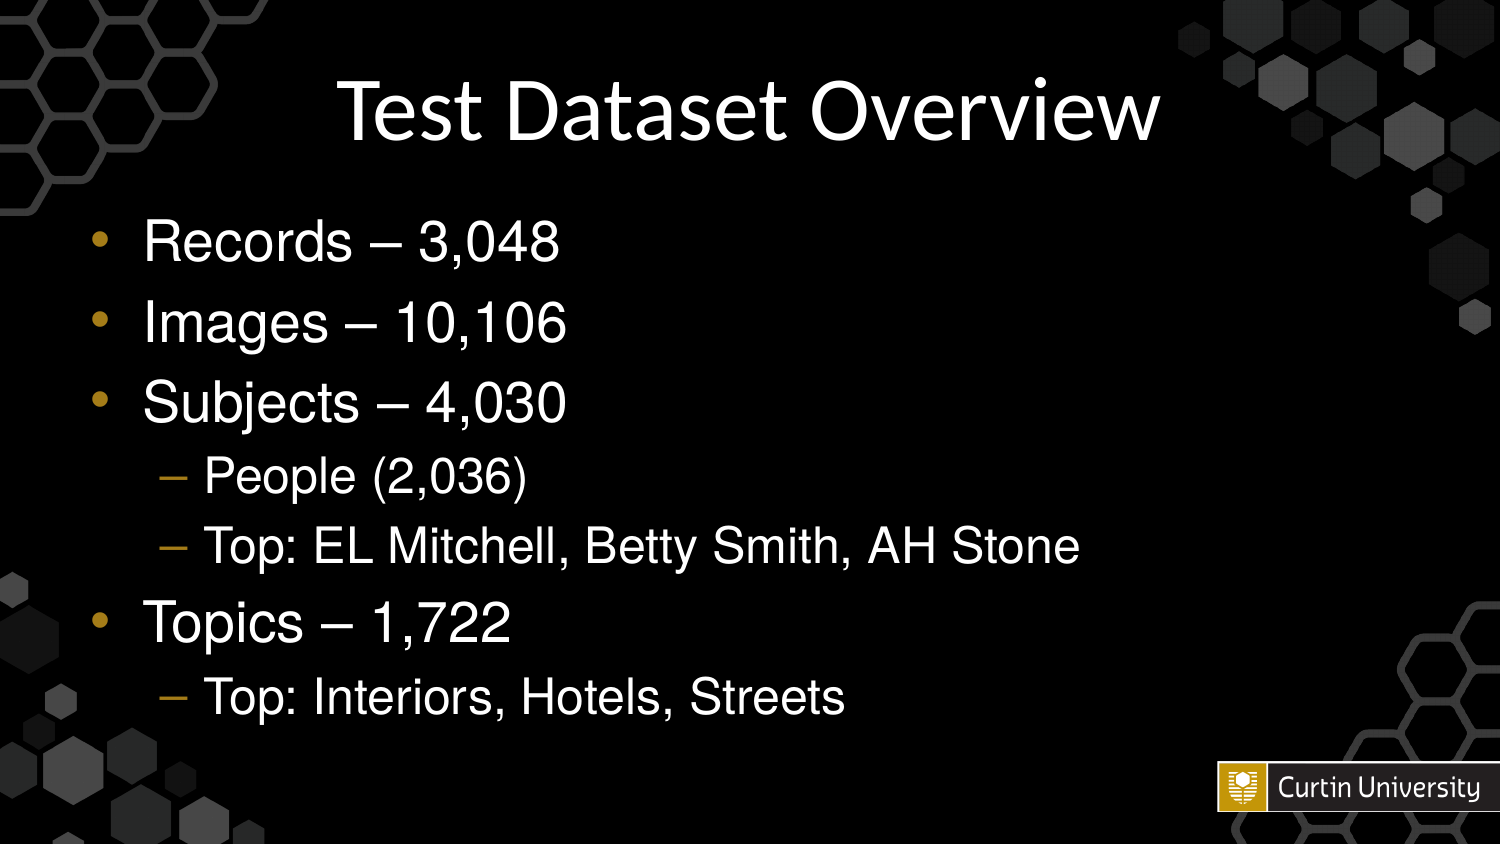

# Test Dataset Overview
Records – 3,048
Images – 10,106
Subjects – 4,030
People (2,036)
Top: EL Mitchell, Betty Smith, AH Stone
Topics – 1,722
Top: Interiors, Hotels, Streets